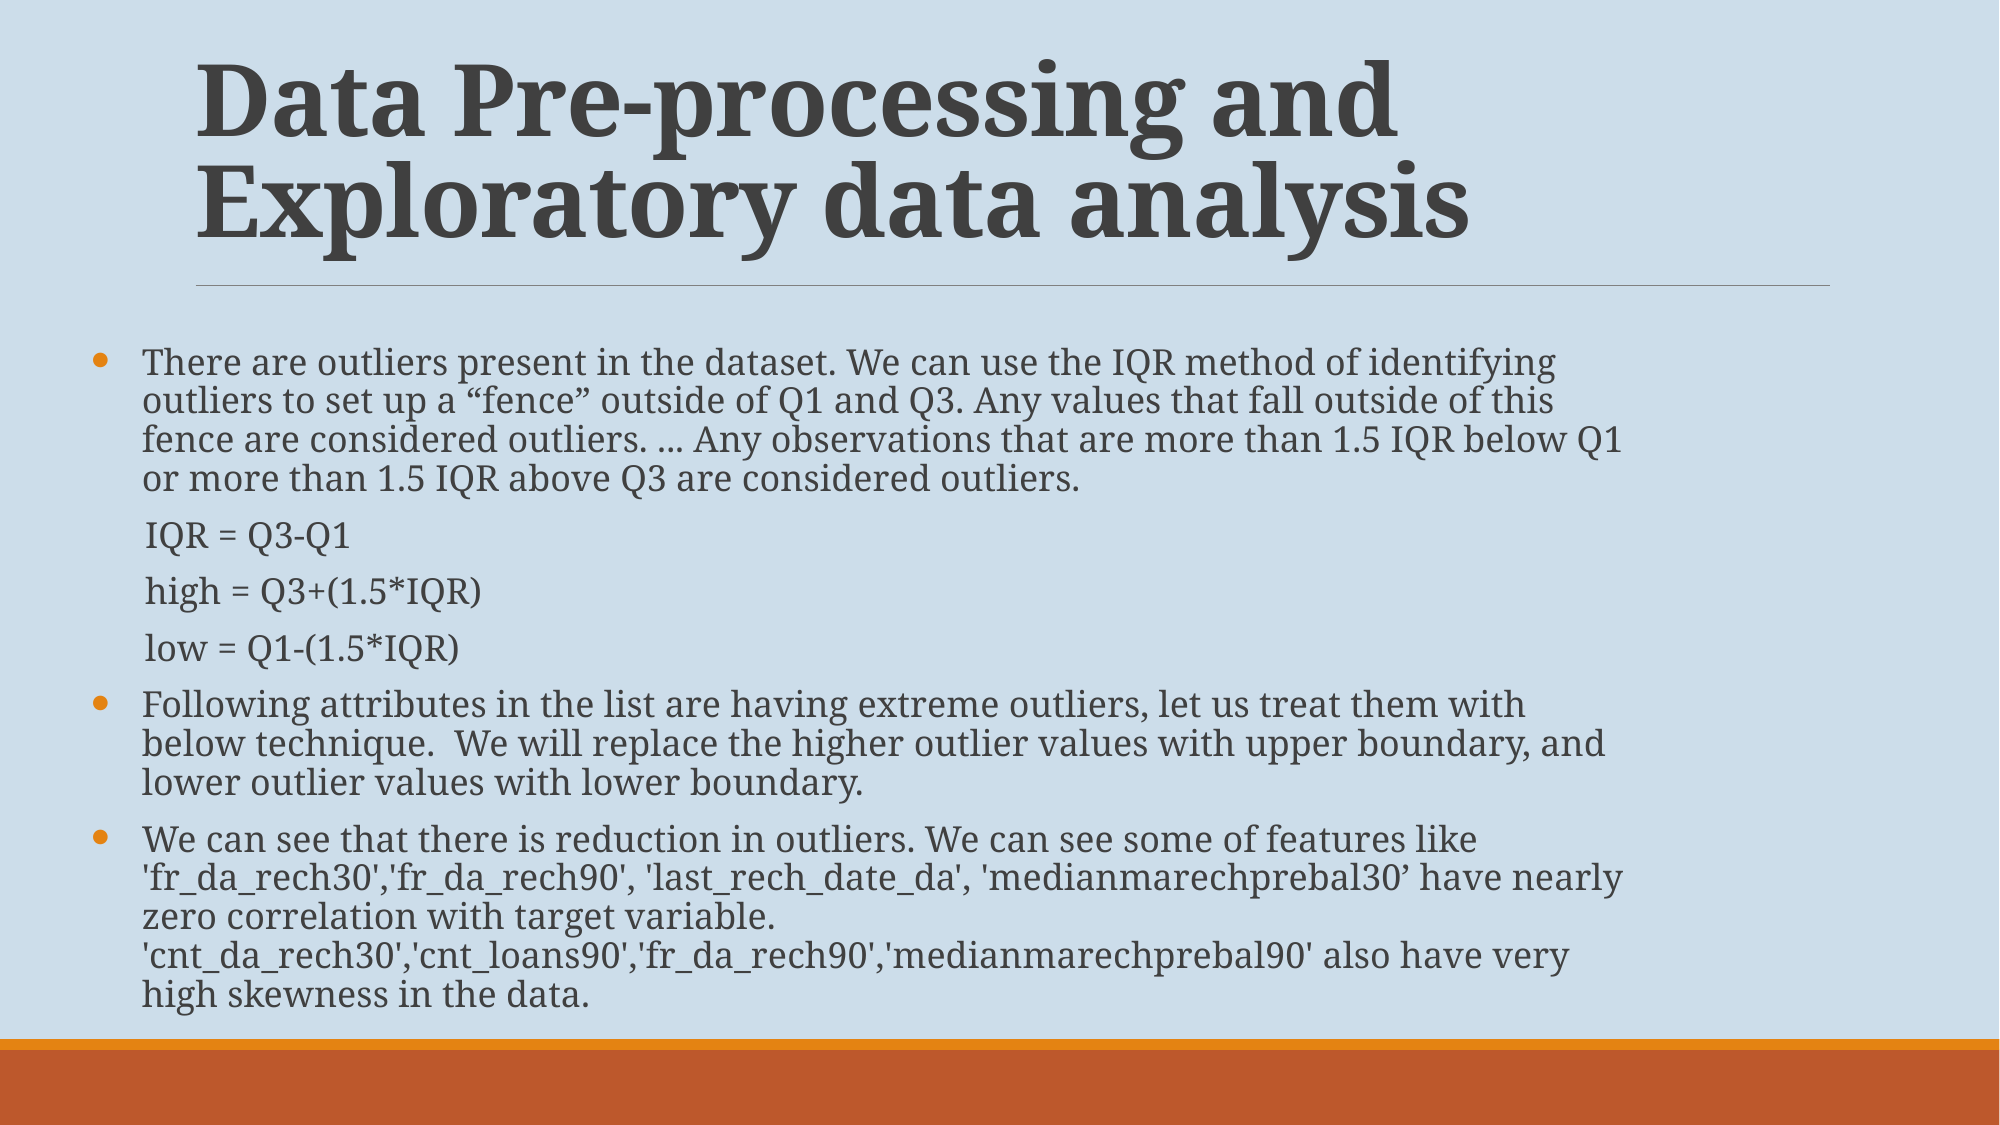

# Data Pre-processing and Exploratory data analysis
There are outliers present in the dataset. We can use the IQR method of identifying outliers to set up a “fence” outside of Q1 and Q3. Any values that fall outside of this fence are considered outliers. ... Any observations that are more than 1.5 IQR below Q1 or more than 1.5 IQR above Q3 are considered outliers.
      IQR = Q3-Q1
      high = Q3+(1.5*IQR)
      low = Q1-(1.5*IQR)
Following attributes in the list are having extreme outliers, let us treat them with below technique.  We will replace the higher outlier values with upper boundary, and lower outlier values with lower boundary.
We can see that there is reduction in outliers. We can see some of features like 'fr_da_rech30','fr_da_rech90', 'last_rech_date_da', 'medianmarechprebal30’ have nearly zero correlation with target variable. 'cnt_da_rech30','cnt_loans90','fr_da_rech90','medianmarechprebal90' also have very high skewness in the data.